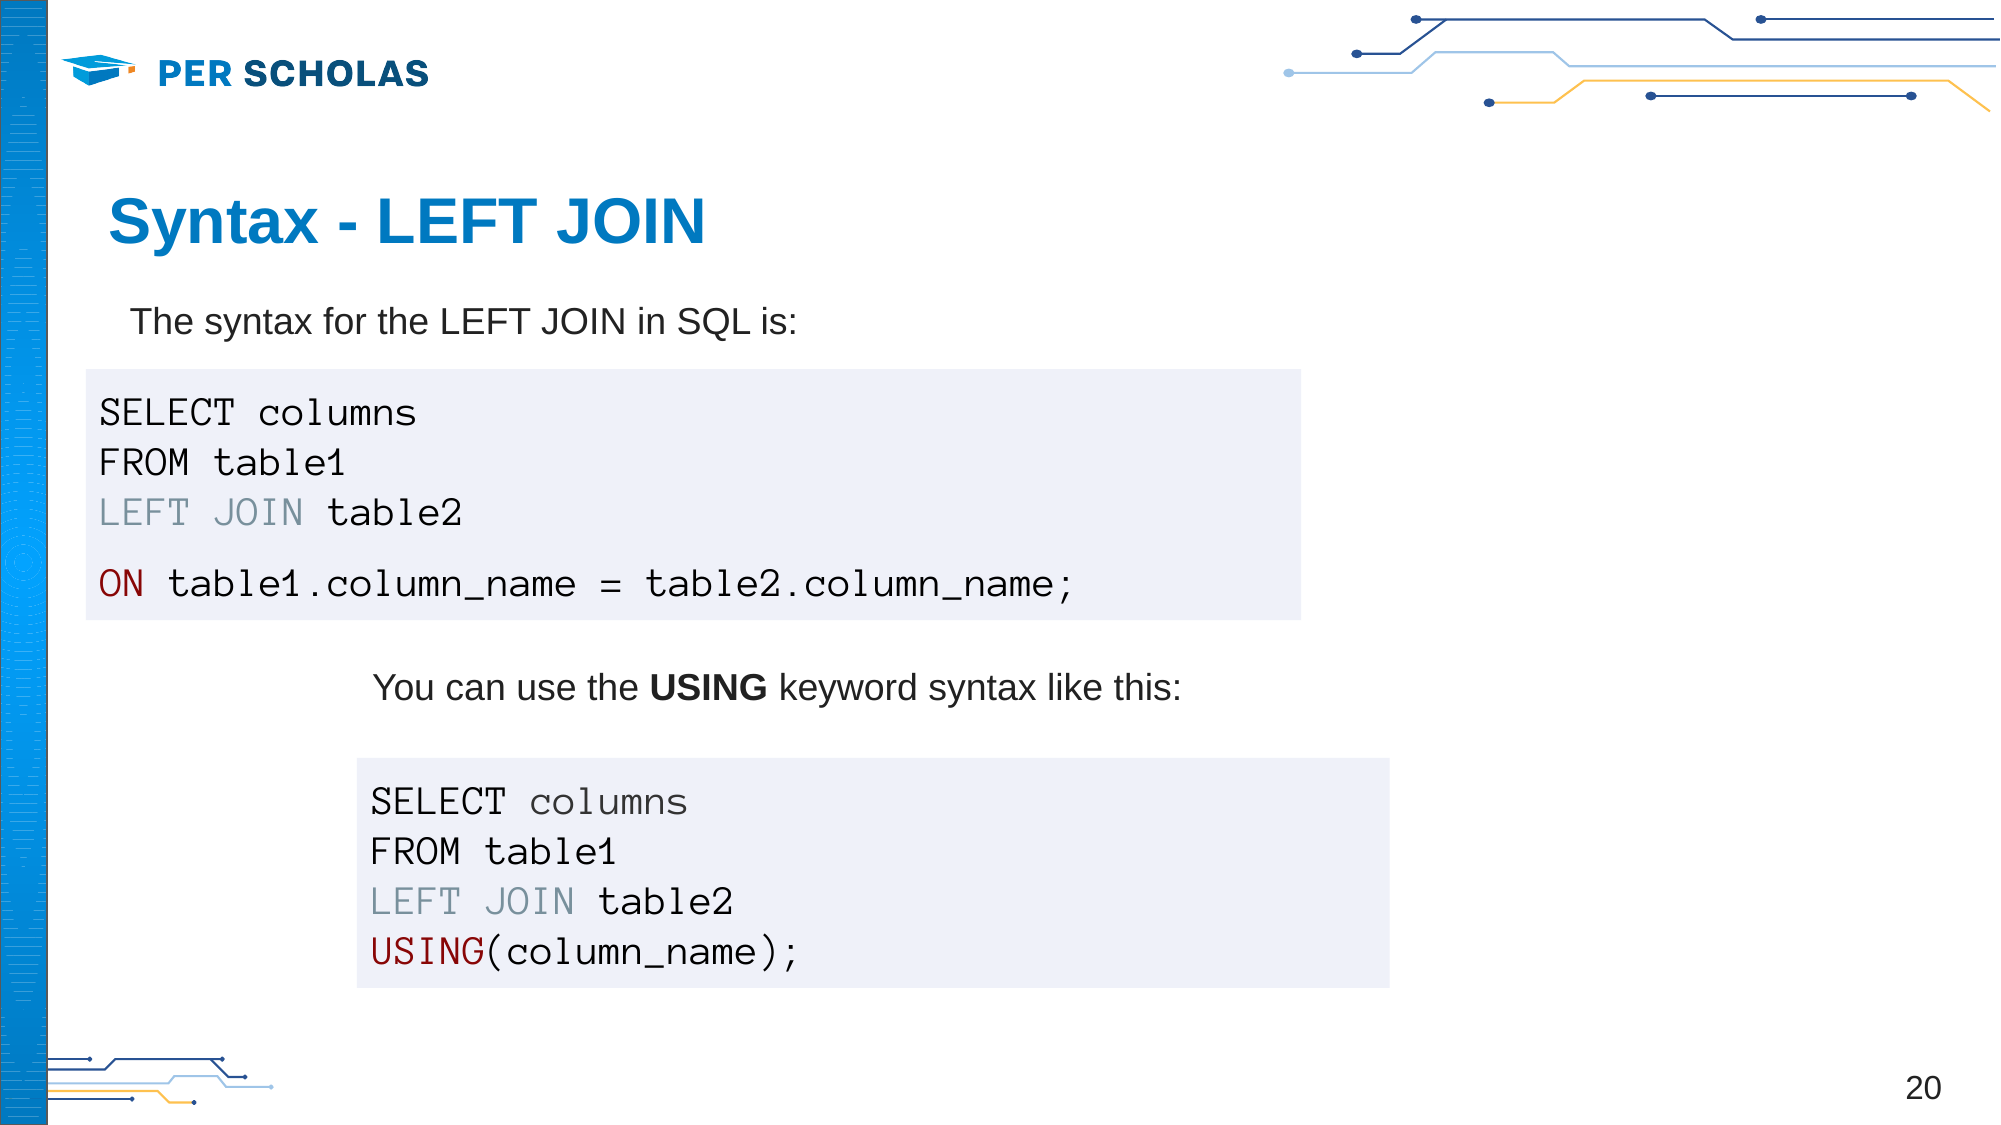

# Syntax - LEFT JOIN
The syntax for the LEFT JOIN in SQL is:
SELECT columns
FROM table1
LEFT JOIN table2
ON table1.column_name = table2.column_name;
You can use the USING keyword syntax like this:
SELECT columns
FROM table1
LEFT JOIN table2
USING(column_name);
20